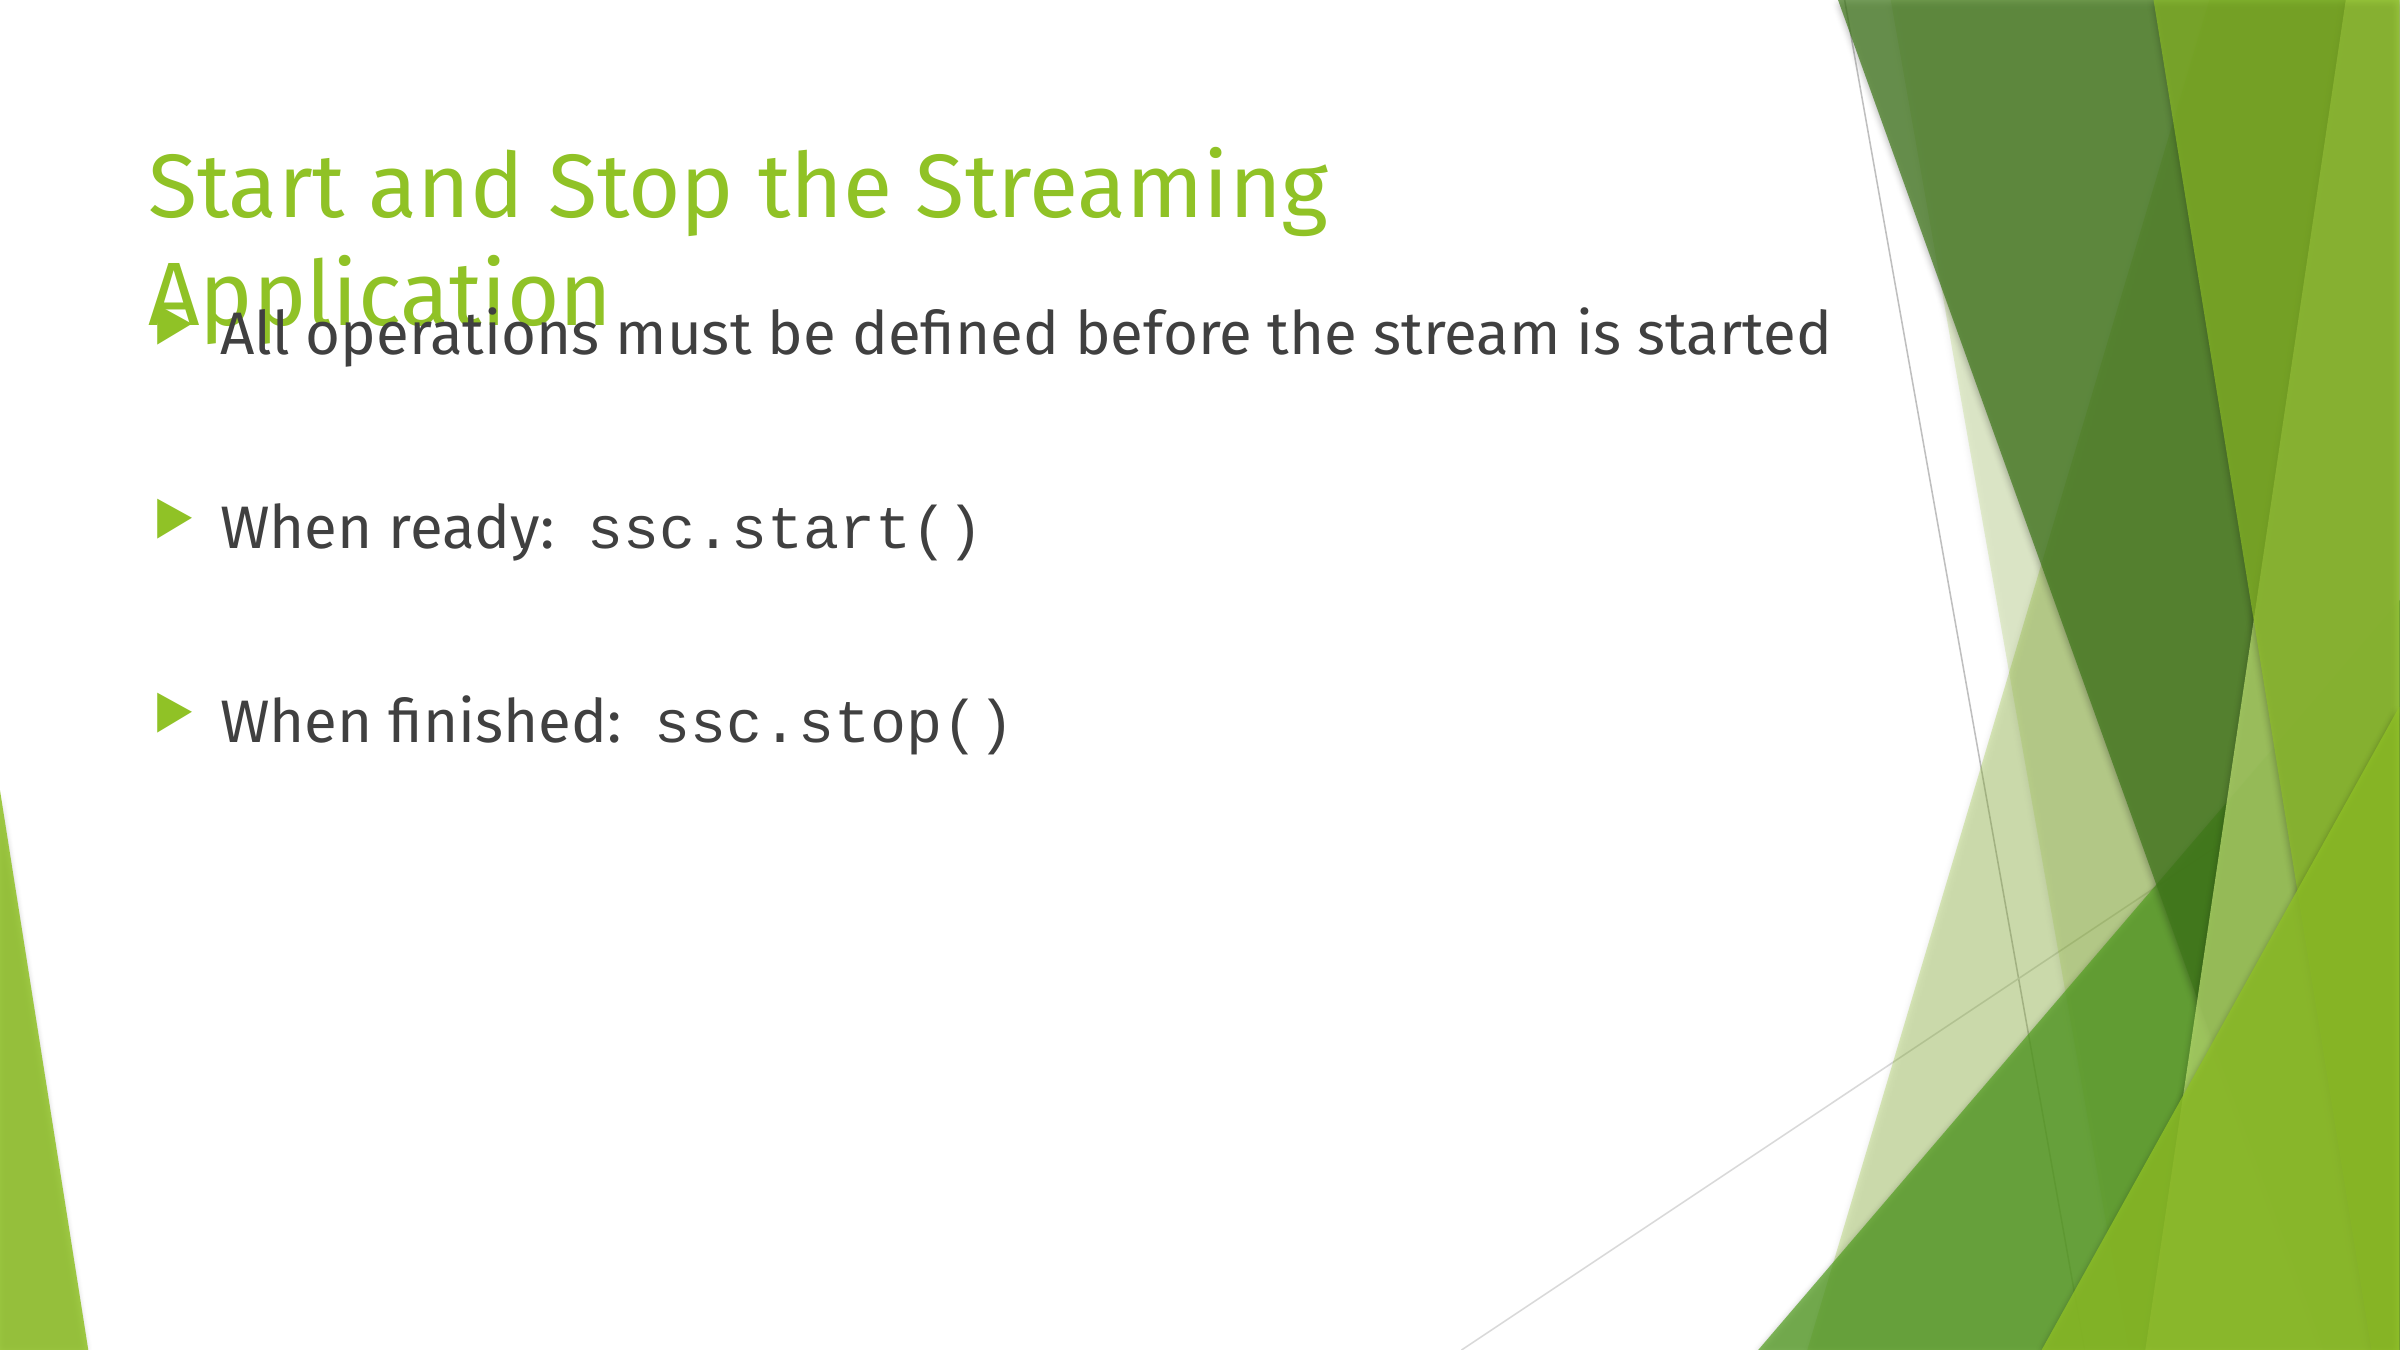

# Start and Stop the Streaming Application
All operations must be defined before the stream is started

When ready:  ssc.start()

When finished:  ssc.stop()